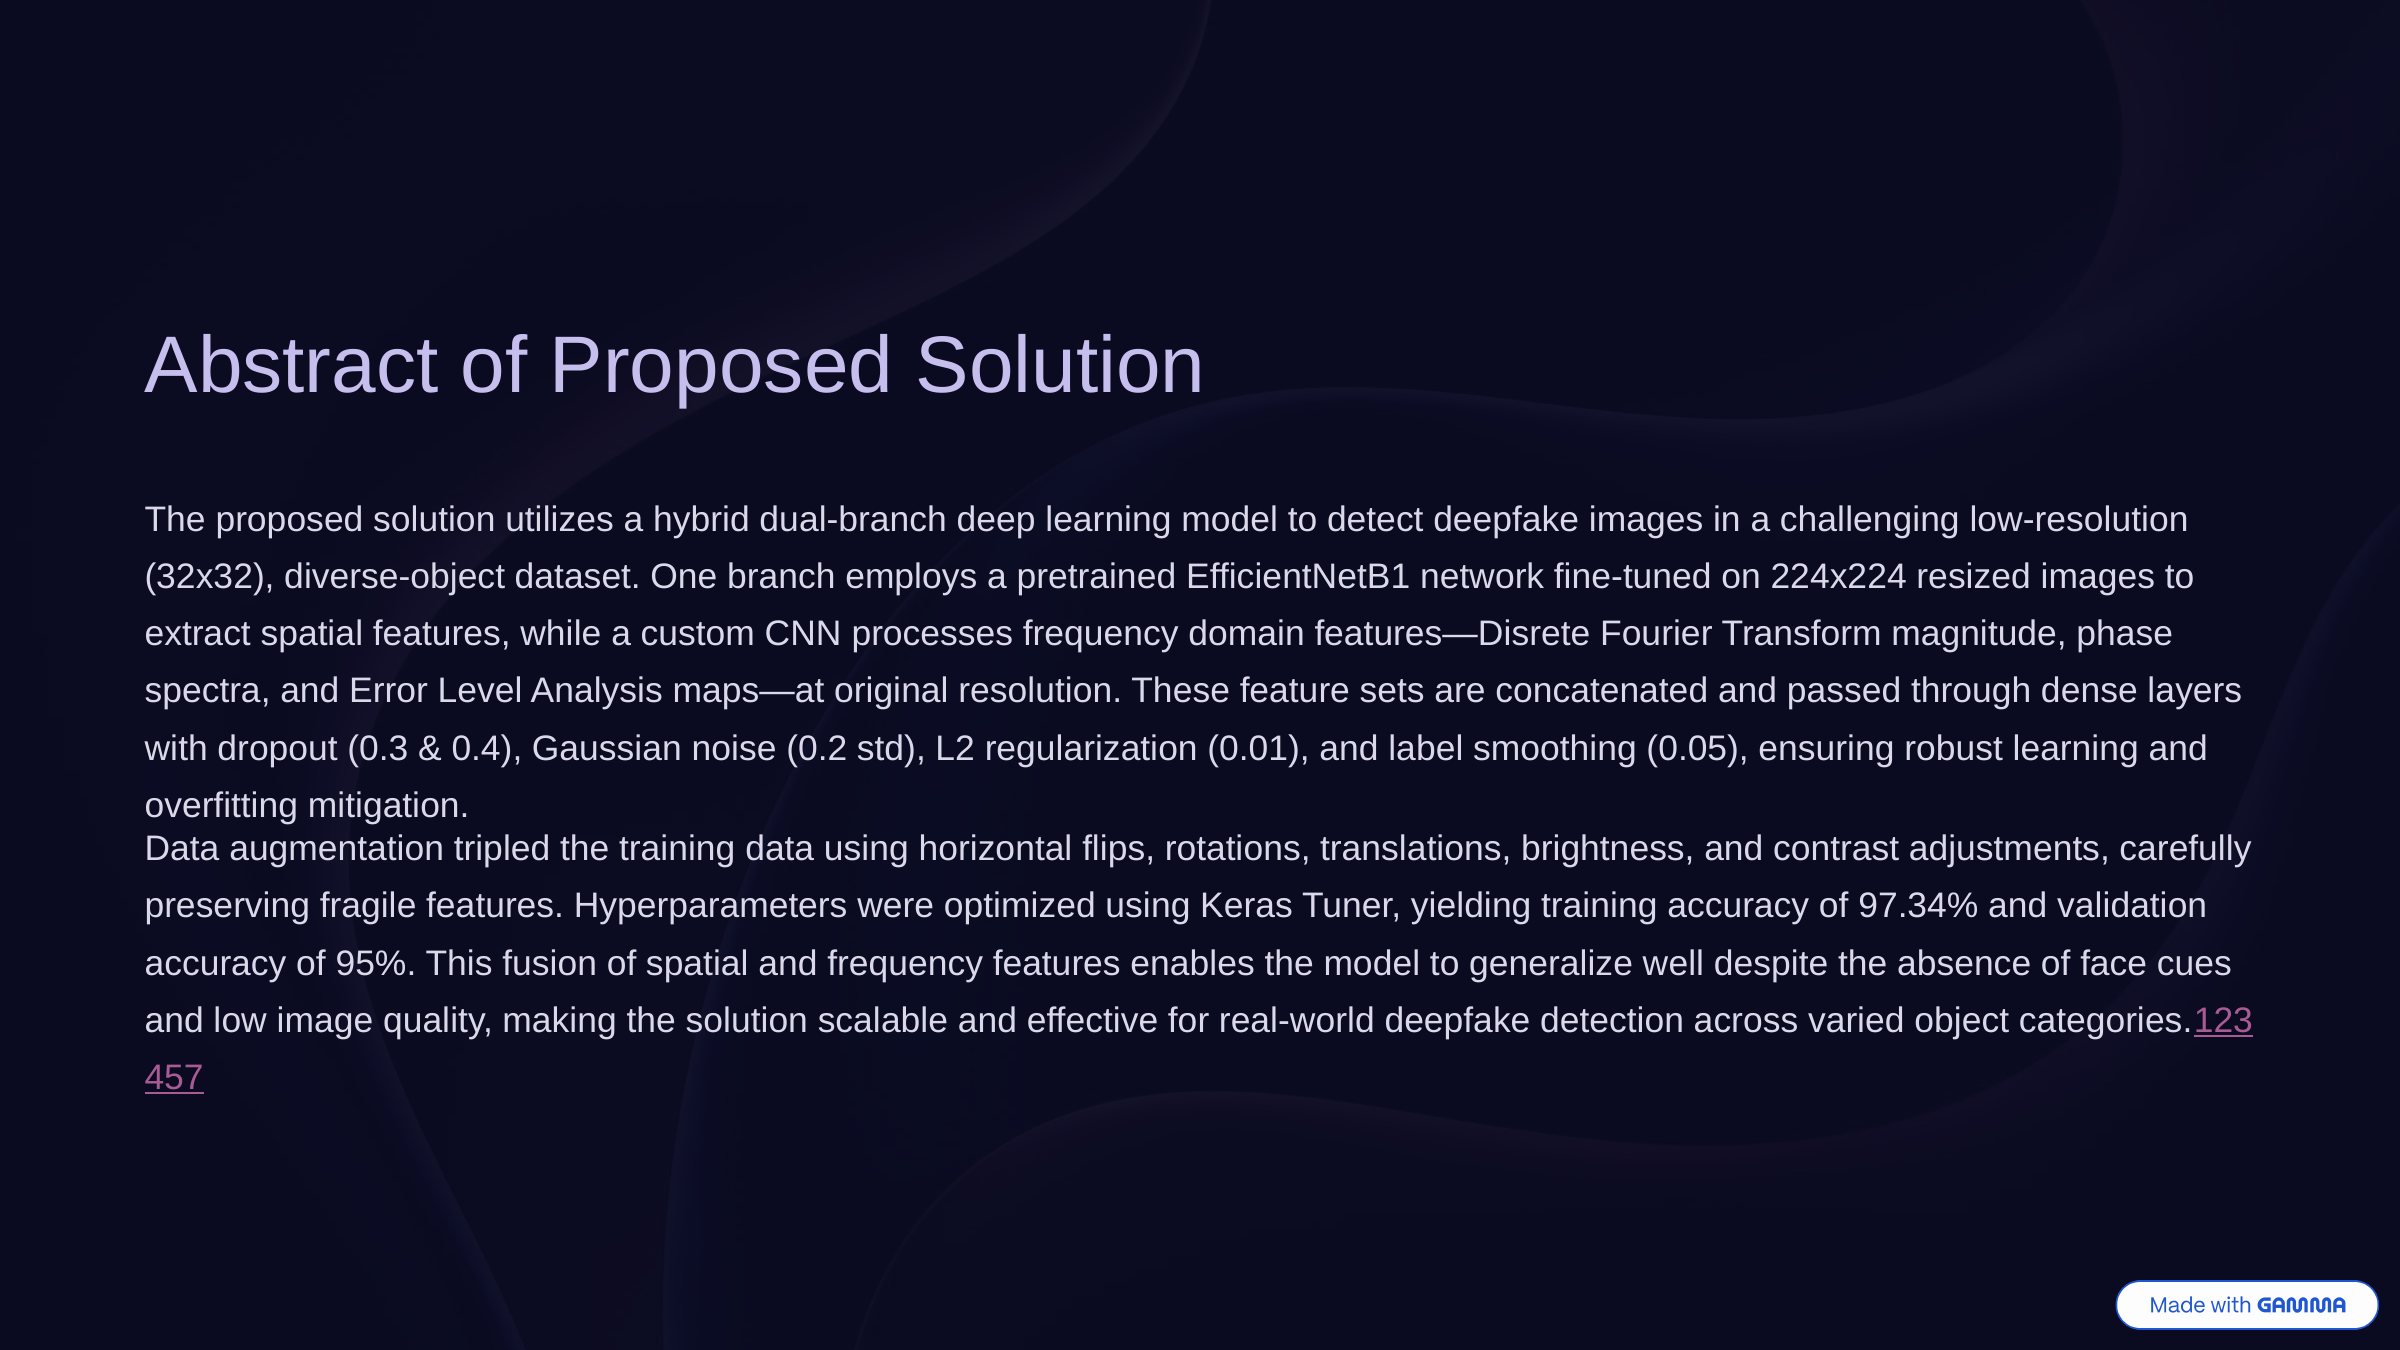

Abstract of Proposed Solution
The proposed solution utilizes a hybrid dual-branch deep learning model to detect deepfake images in a challenging low-resolution (32x32), diverse-object dataset. One branch employs a pretrained EfficientNetB1 network fine-tuned on 224x224 resized images to extract spatial features, while a custom CNN processes frequency domain features—Disrete Fourier Transform magnitude, phase spectra, and Error Level Analysis maps—at original resolution. These feature sets are concatenated and passed through dense layers with dropout (0.3 & 0.4), Gaussian noise (0.2 std), L2 regularization (0.01), and label smoothing (0.05), ensuring robust learning and overfitting mitigation.
Data augmentation tripled the training data using horizontal flips, rotations, translations, brightness, and contrast adjustments, carefully preserving fragile features. Hyperparameters were optimized using Keras Tuner, yielding training accuracy of 97.34% and validation accuracy of 95%. This fusion of spatial and frequency features enables the model to generalize well despite the absence of face cues and low image quality, making the solution scalable and effective for real-world deepfake detection across varied object categories.123457